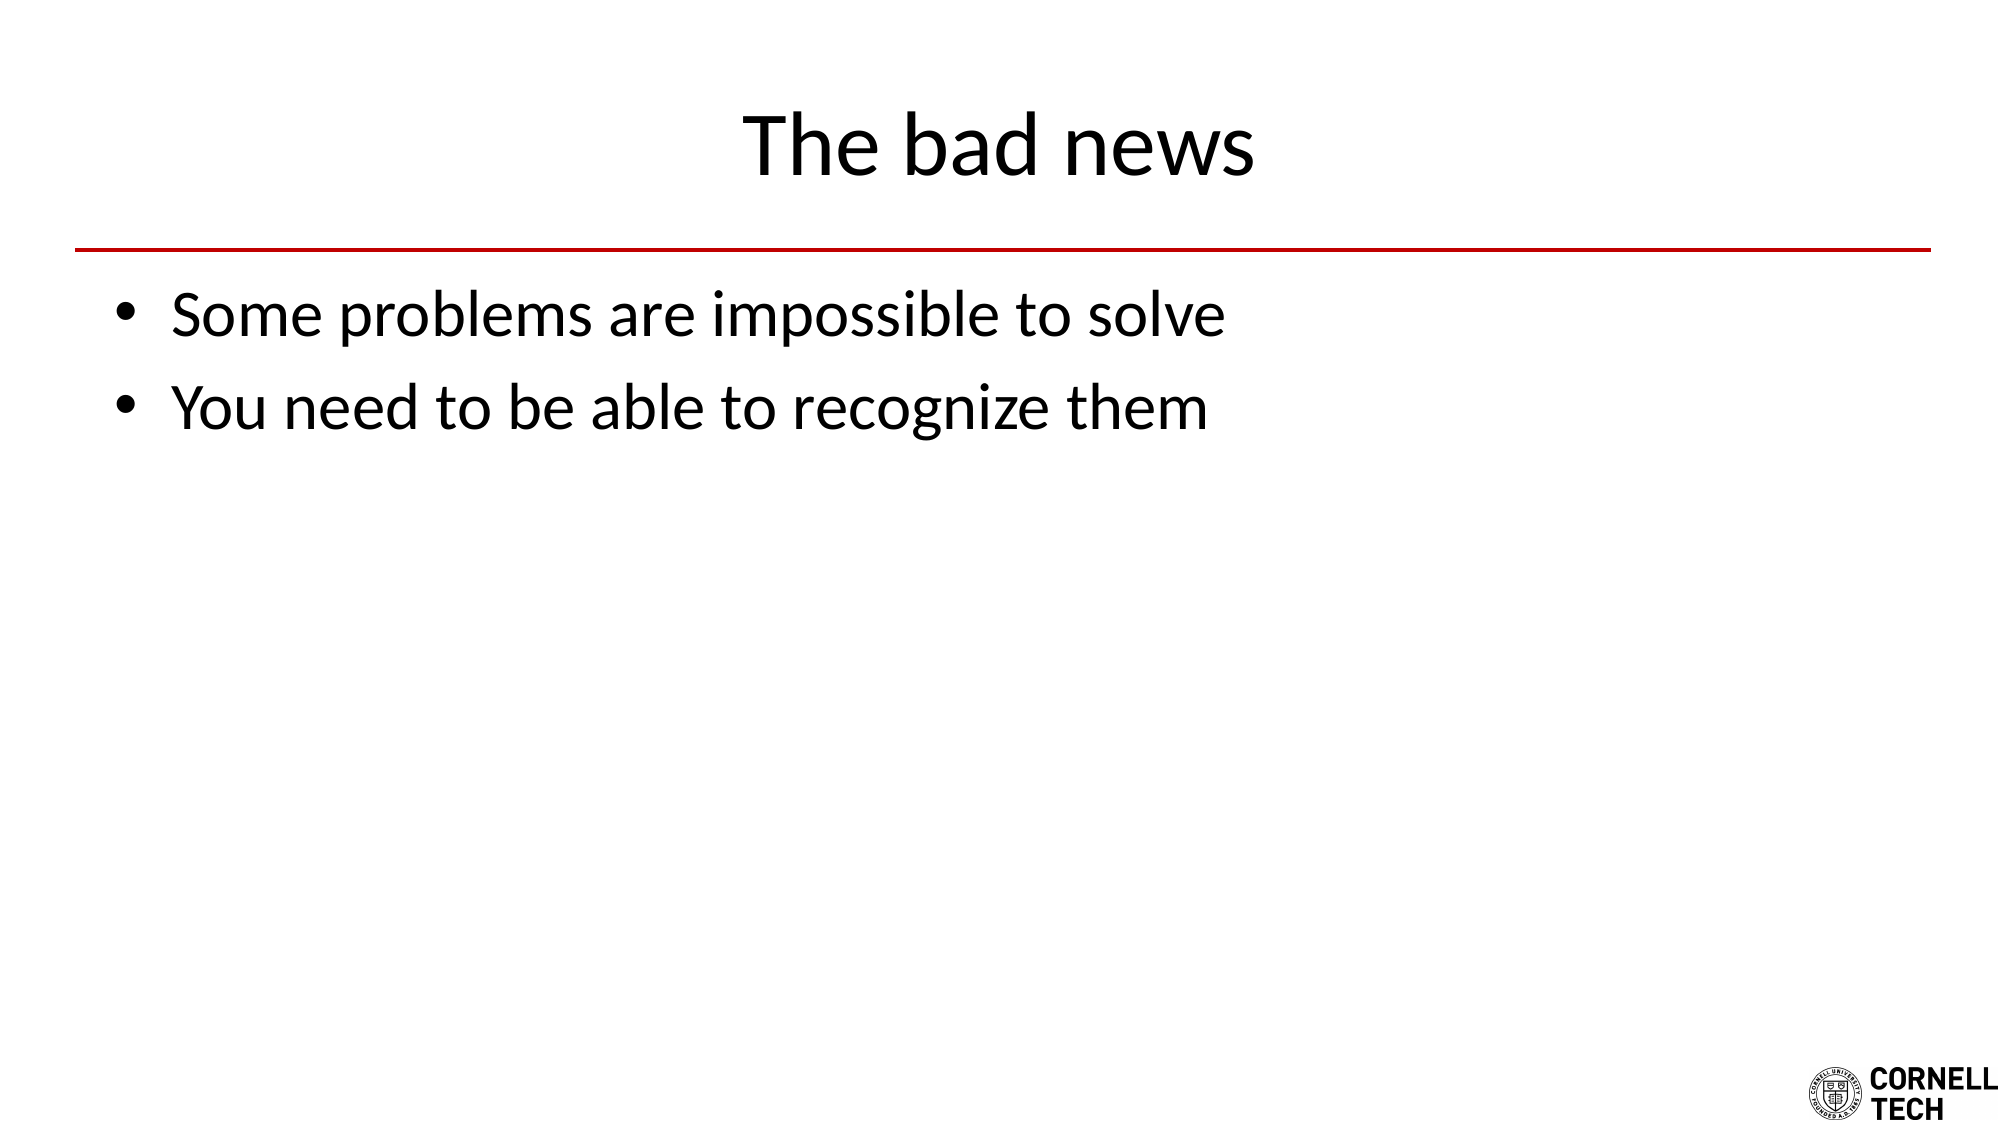

# The bad news
Some problems are impossible to solve
You need to be able to recognize them